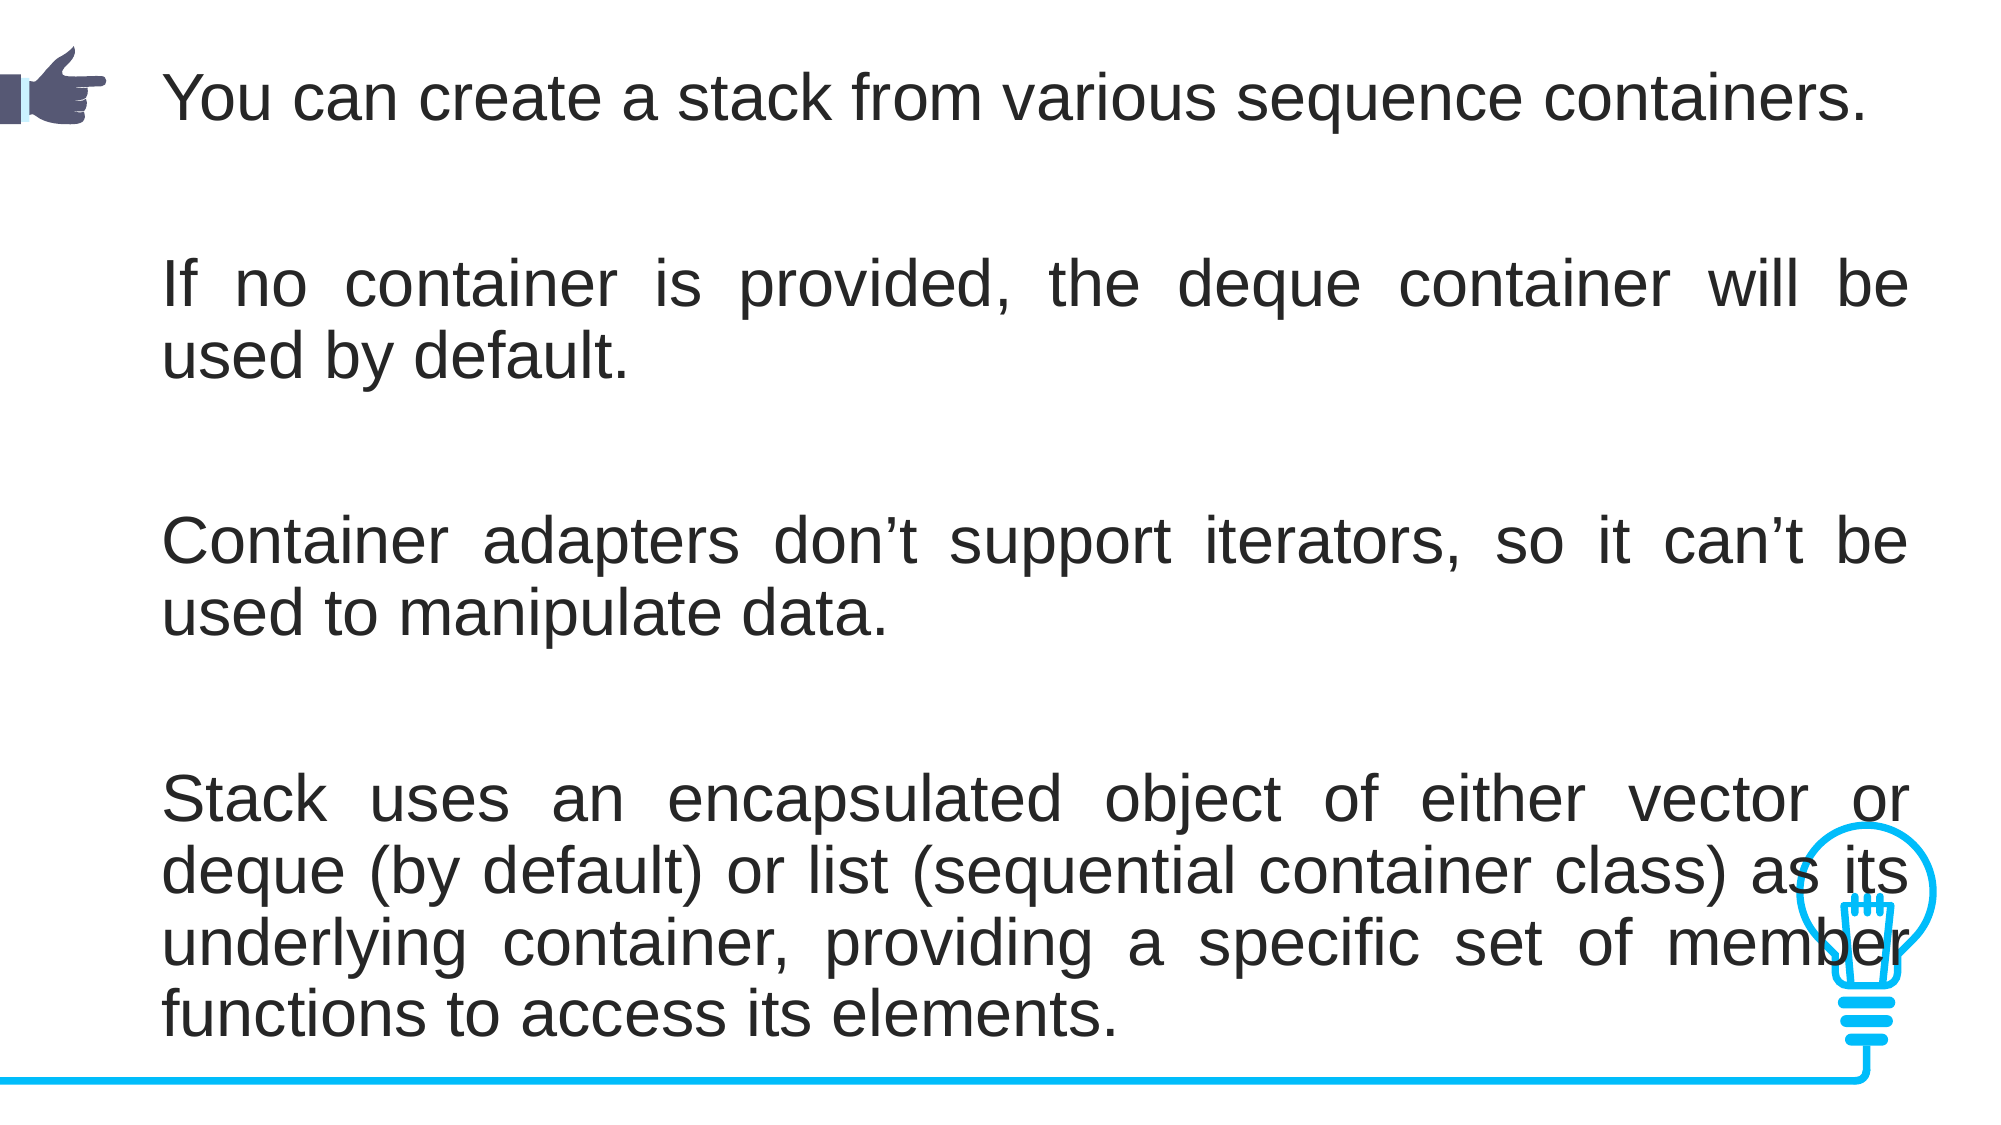

You can create a stack from various sequence containers.

If no container is provided, the deque container will be used by default.

Container adapters don’t support iterators, so it can’t be used to manipulate data.

Stack uses an encapsulated object of either vector or deque (by default) or list (sequential container class) as its underlying container, providing a specific set of member functions to access its elements.